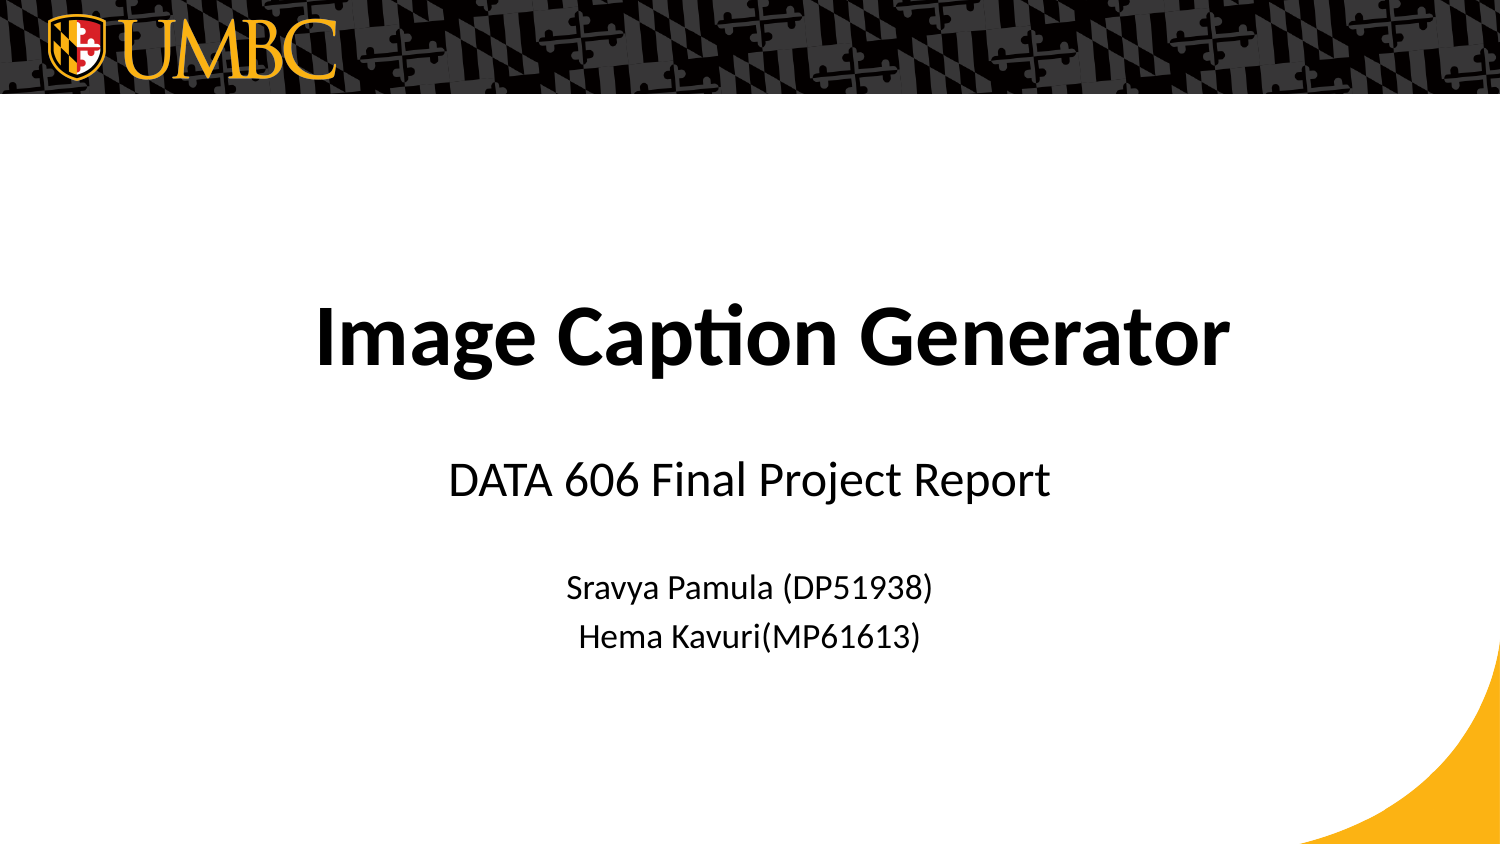

# Image Caption Generator
DATA 606 Final Project Report

Sravya Pamula (DP51938)
Hema Kavuri(MP61613)